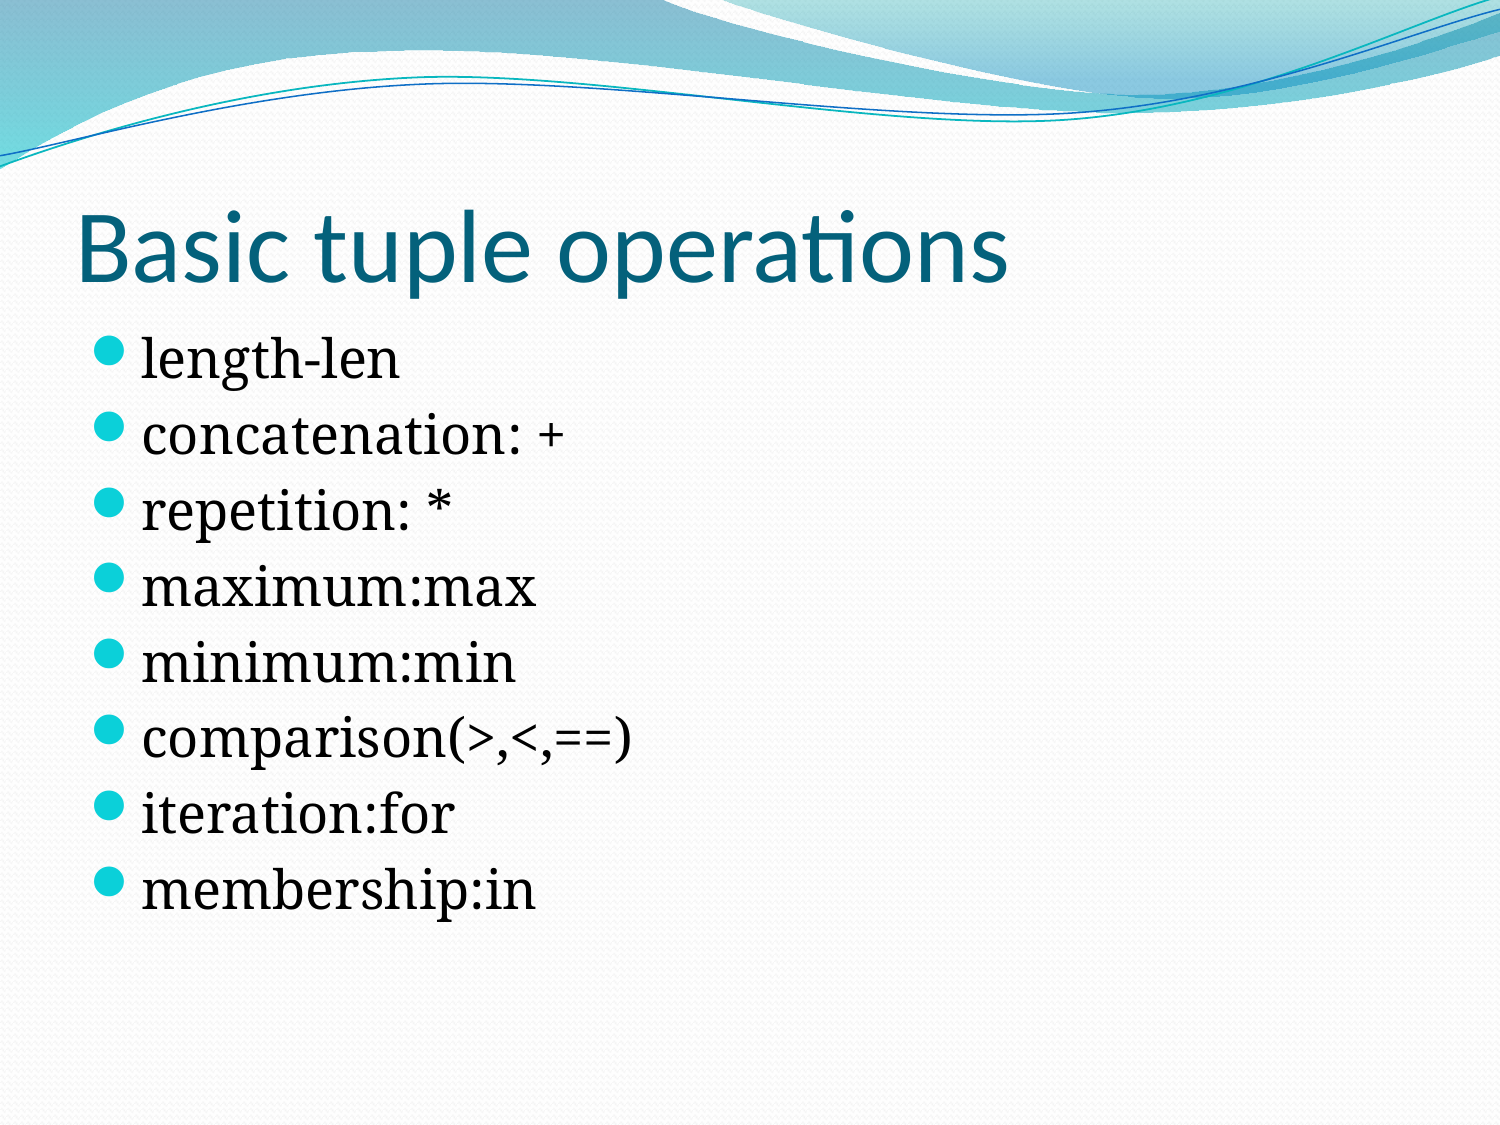

# Basic tuple operations
length-len
concatenation: +
repetition: *
maximum:max
minimum:min
comparison(>,<,==)
iteration:for
membership:in